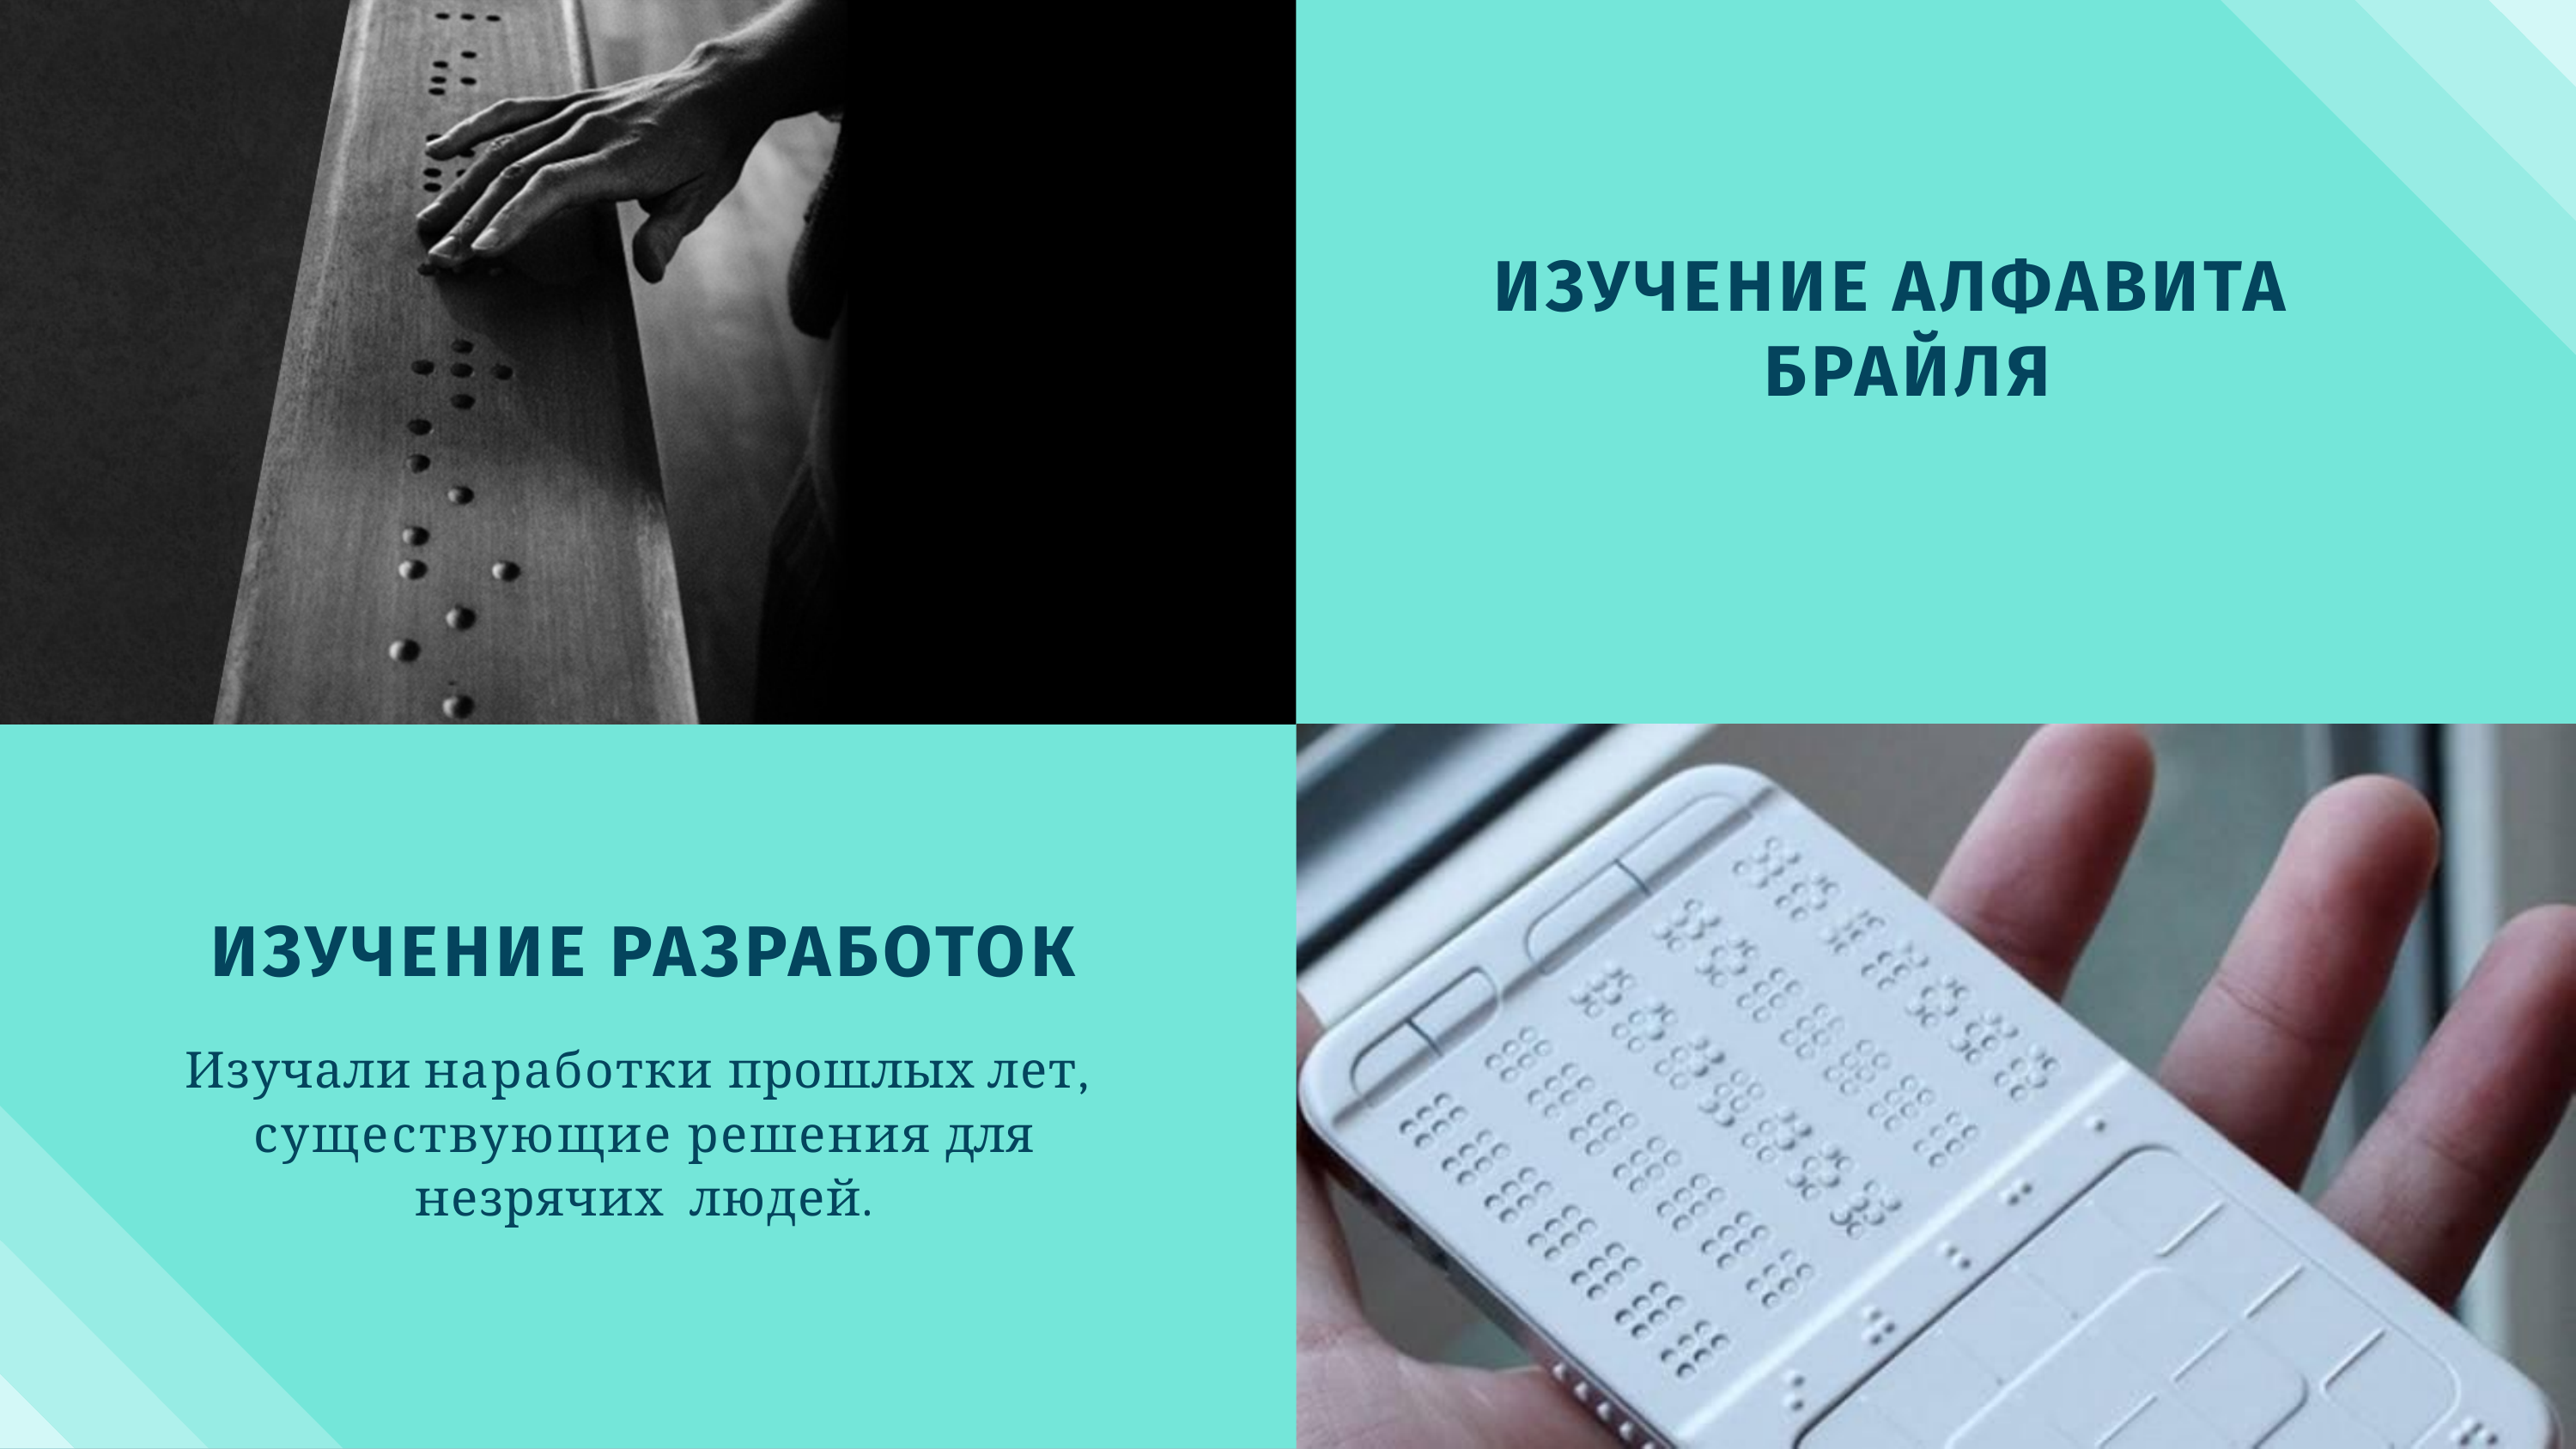

ИЗУЧЕНИЕ АЛФАВИТА  БРАЙЛЯ

ИЗУЧЕНИЕ РАЗРАБОТОК
Изучали наработки прошлых лет,  существующие решения для незрячих  людей.